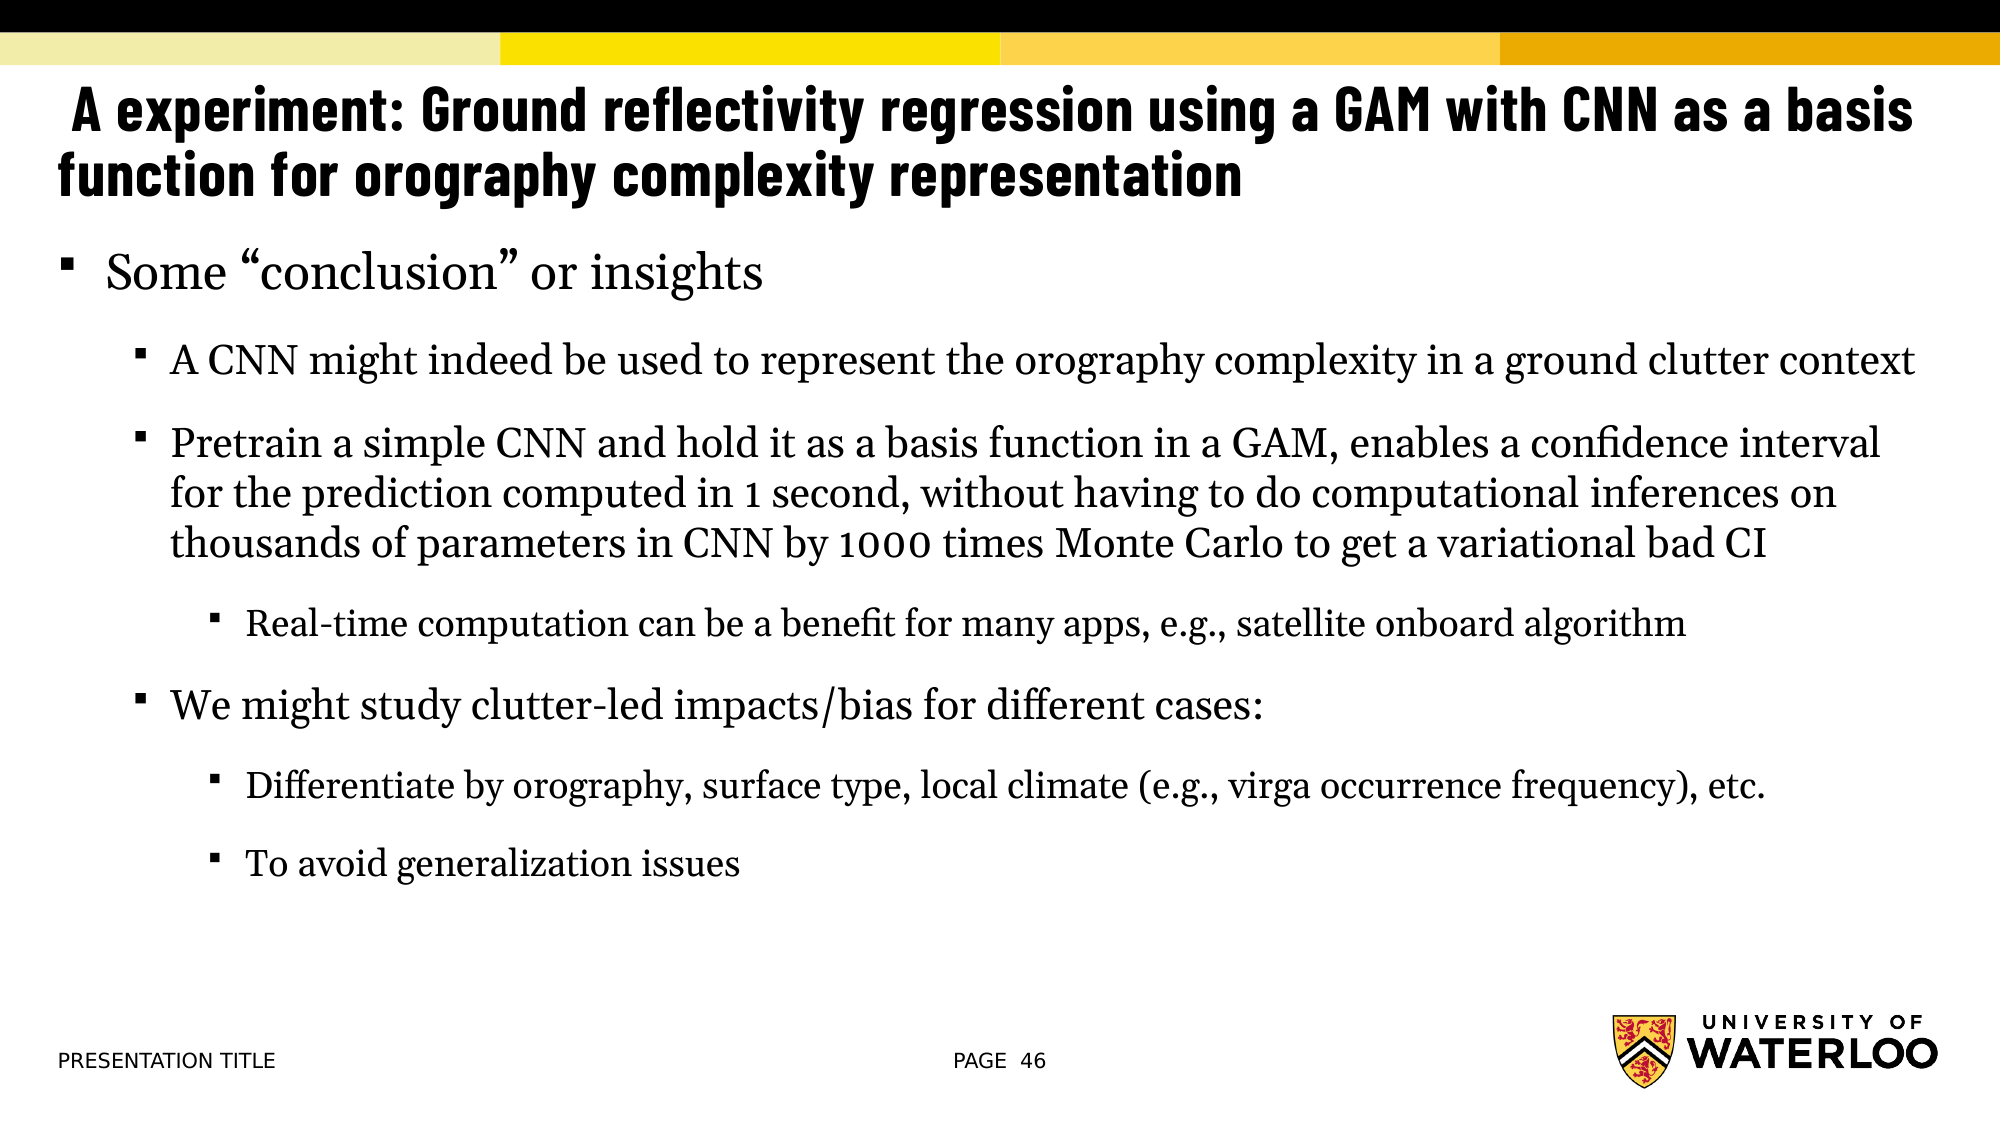

# A experiment: Ground reflectivity regression using a GAM with CNN as a basis function for orography complexity representation
Some “conclusion” or insights
A CNN might indeed be used to represent the orography complexity in a ground clutter context
Pretrain a simple CNN and hold it as a basis function in a GAM, enables a confidence interval for the prediction computed in 1 second, without having to do computational inferences on thousands of parameters in CNN by 1000 times Monte Carlo to get a variational bad CI
Real-time computation can be a benefit for many apps, e.g., satellite onboard algorithm
We might study clutter-led impacts/bias for different cases:
Differentiate by orography, surface type, local climate (e.g., virga occurrence frequency), etc.
To avoid generalization issues
PRESENTATION TITLE
PAGE  46